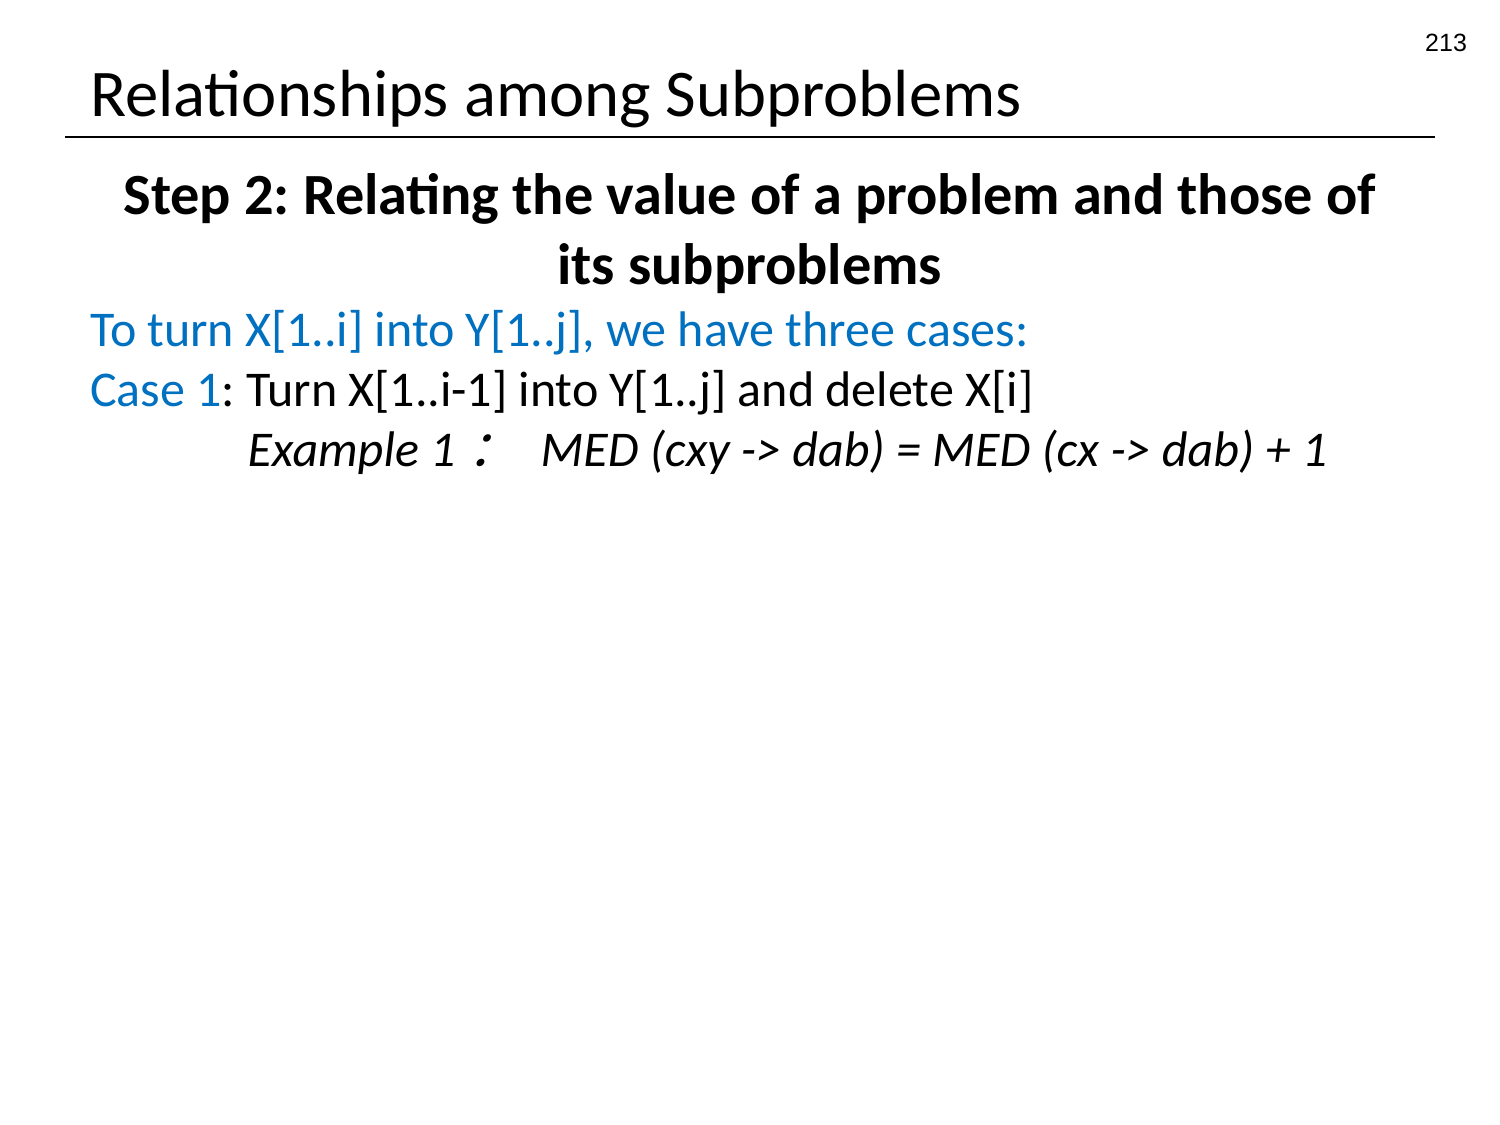

213
# Relationships among Subproblems
Step 2: Relating the value of a problem and those of its subproblems
To turn X[1..i] into Y[1..j], we have three cases:
Case 1: Turn X[1..i-1] into Y[1..j] and delete X[i]
              Example 1： MED (cxy -> dab) = MED (cx -> dab) + 1